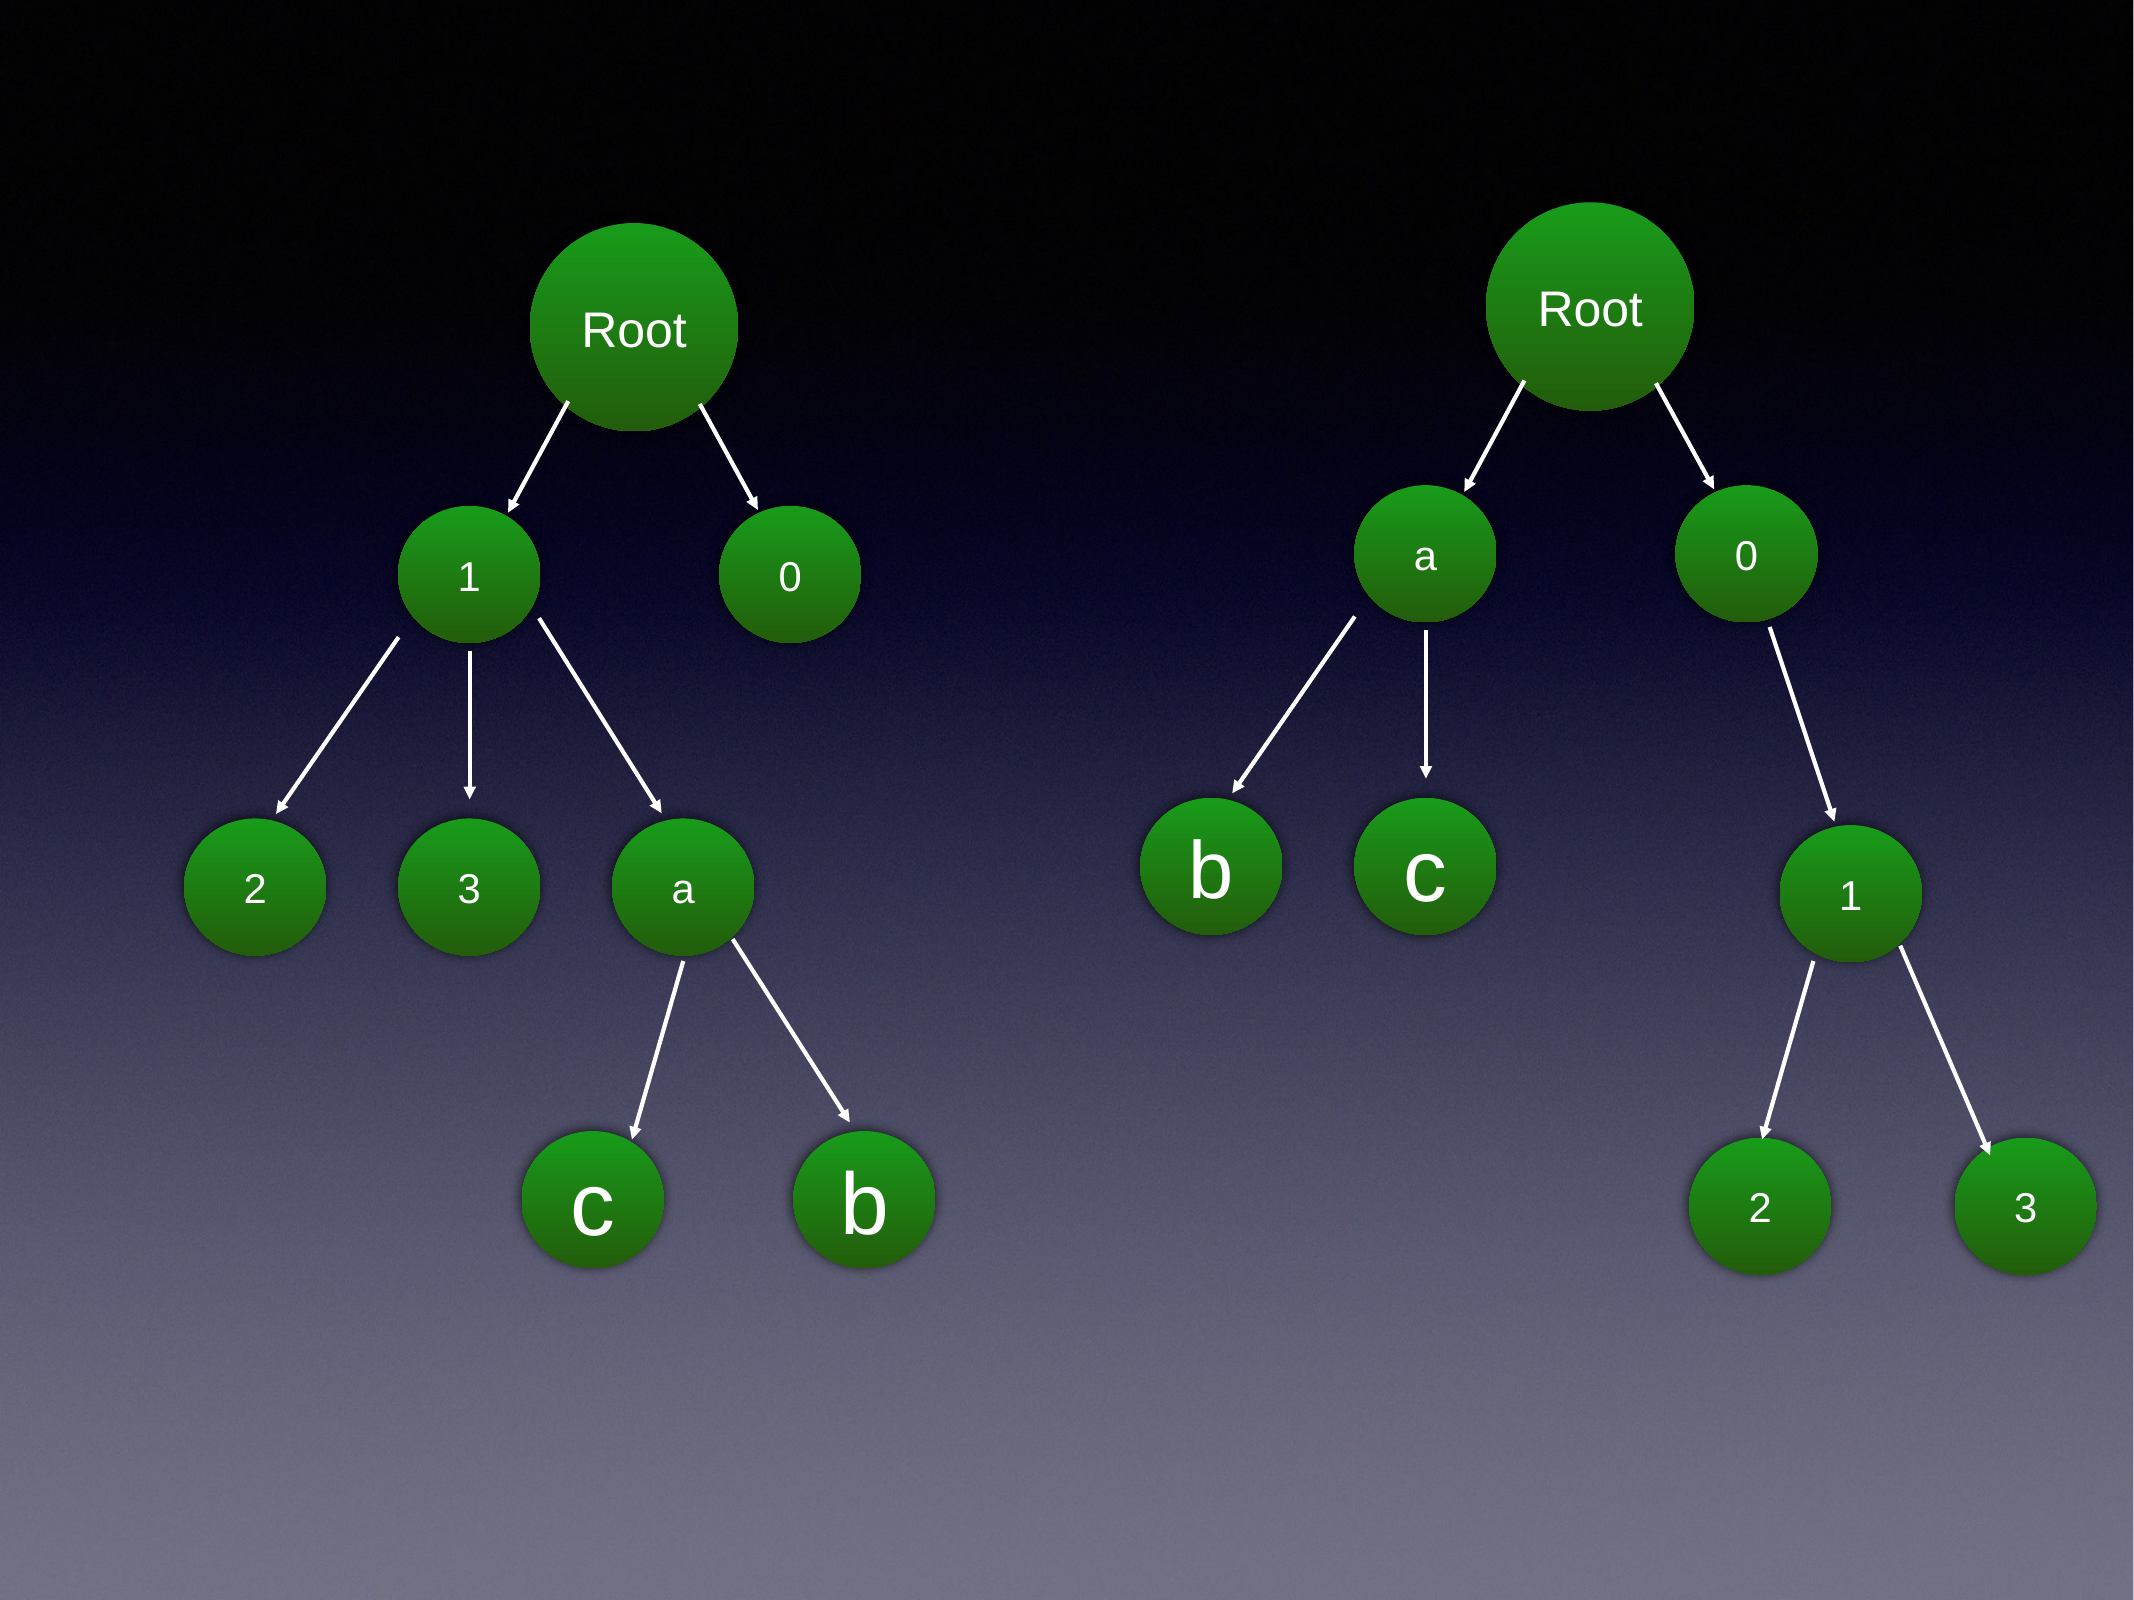

Root
Root

a
0
1
0

b
c
2
3
a
1

c
b
2
3